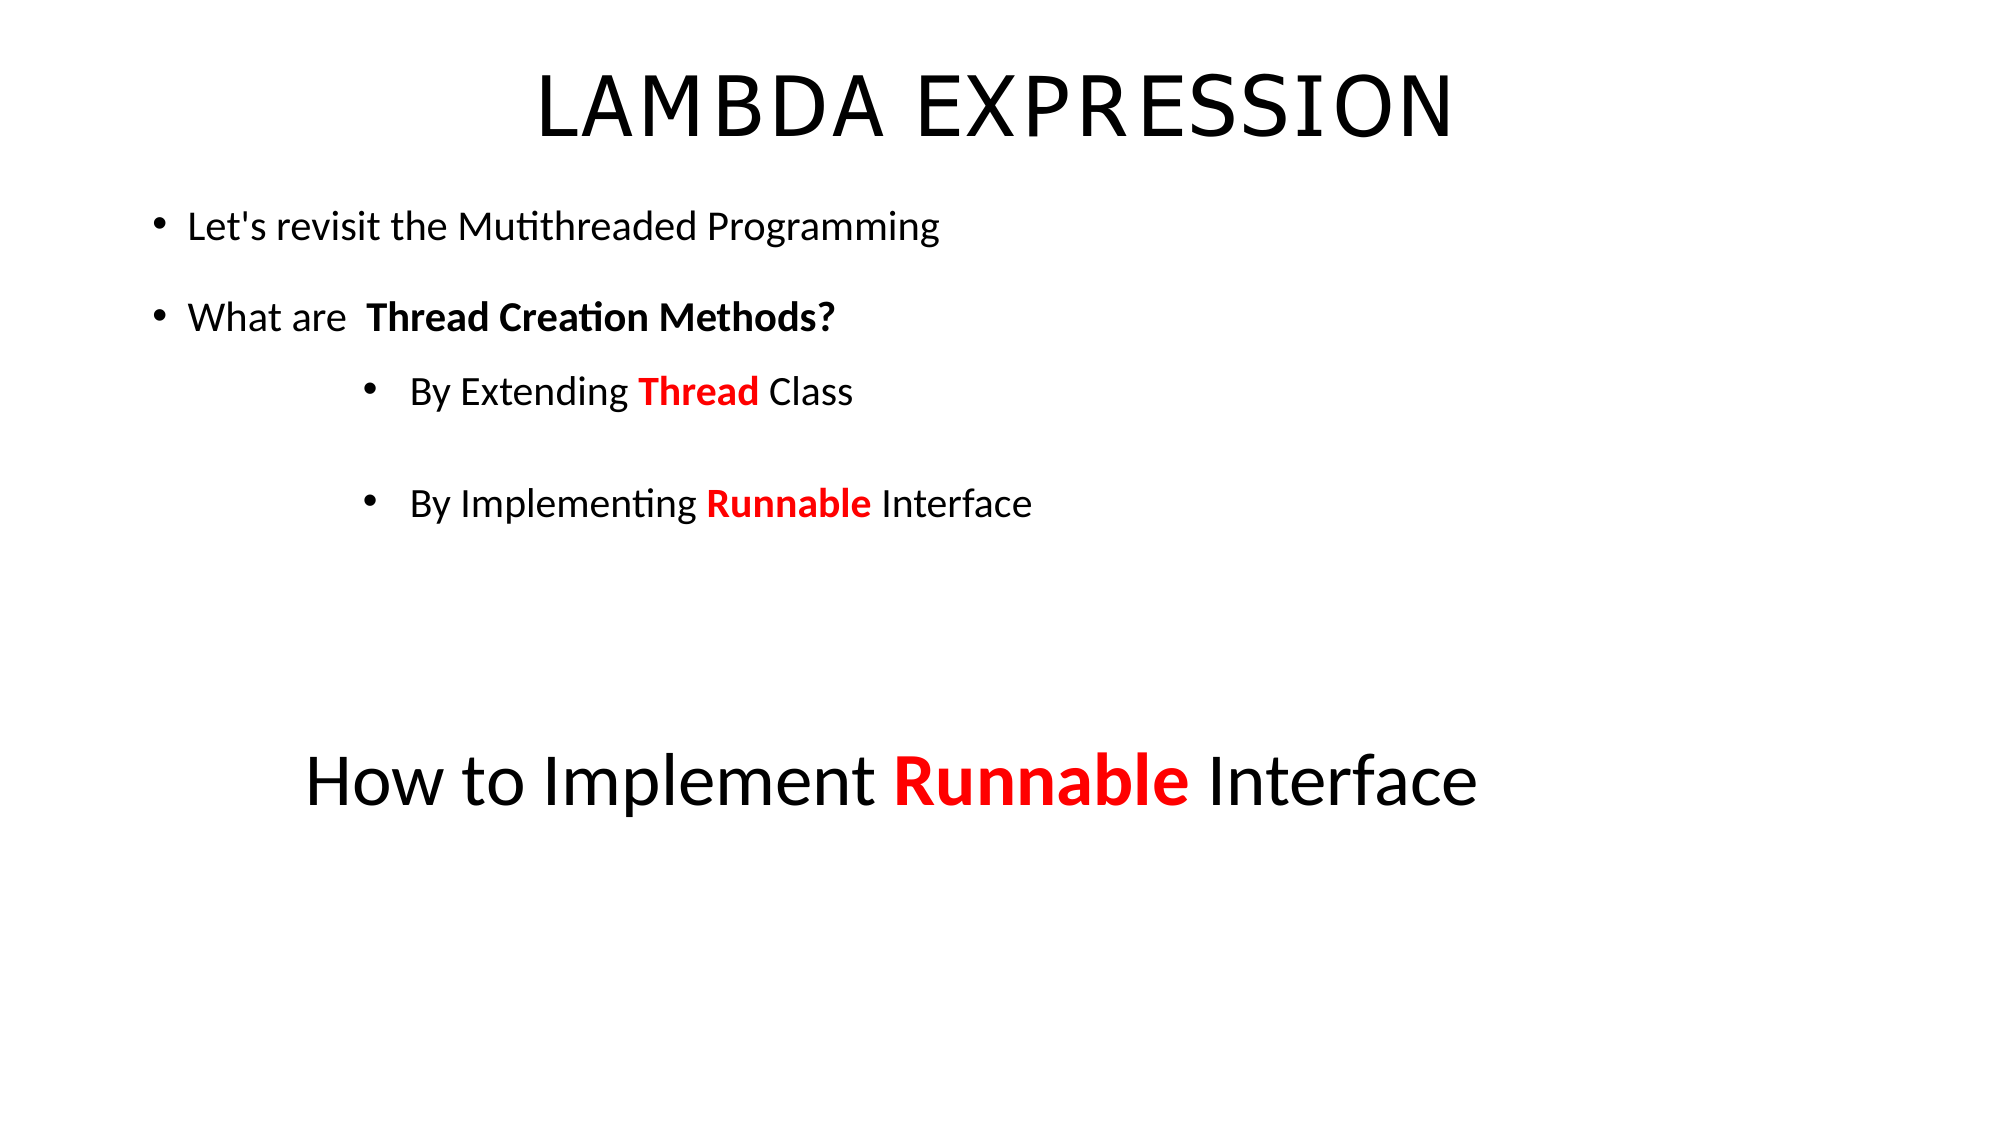

# LAMBDA EXPRESSION
Let's revisit the Mutithreaded Programming
What are  Thread Creation Methods?

By Extending Thread Class
By Implementing Runnable Interface
How to Implement Runnable Interface